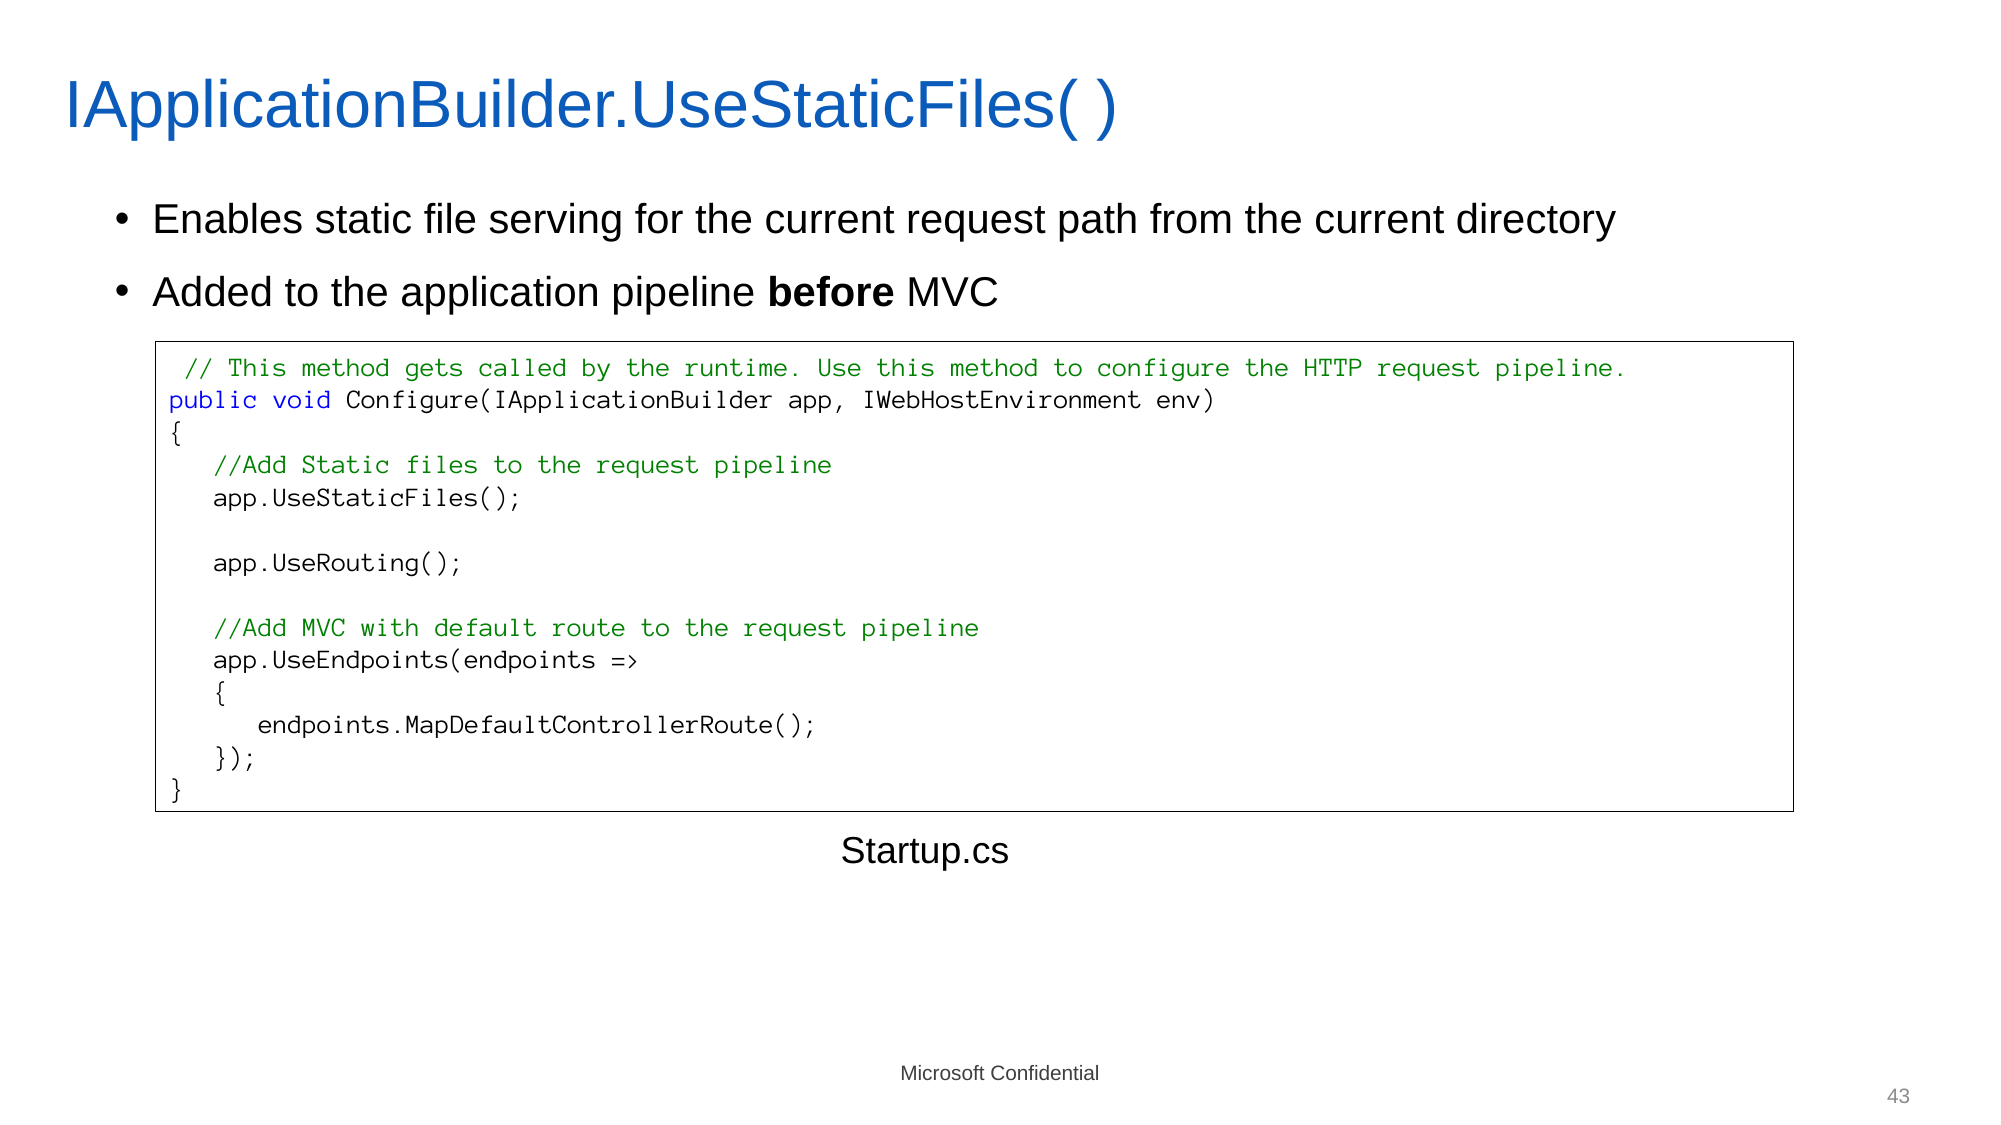

# IApplicationBuilder.UseStaticFiles( )
Enables static file serving for the current request path from the current directory
Added to the application pipeline before MVC

 // This method gets called by the runtime. Use this method to configure the HTTP request pipeline.
public void Configure(IApplicationBuilder app, IWebHostEnvironment env)
{
   //Add Static files to the request pipeline
   app.UseStaticFiles();

   app.UseRouting();

   //Add MVC with default route to the request pipeline
   app.UseEndpoints(endpoints =>
   {
      endpoints.MapDefaultControllerRoute();
   });
}
Startup.cs
43